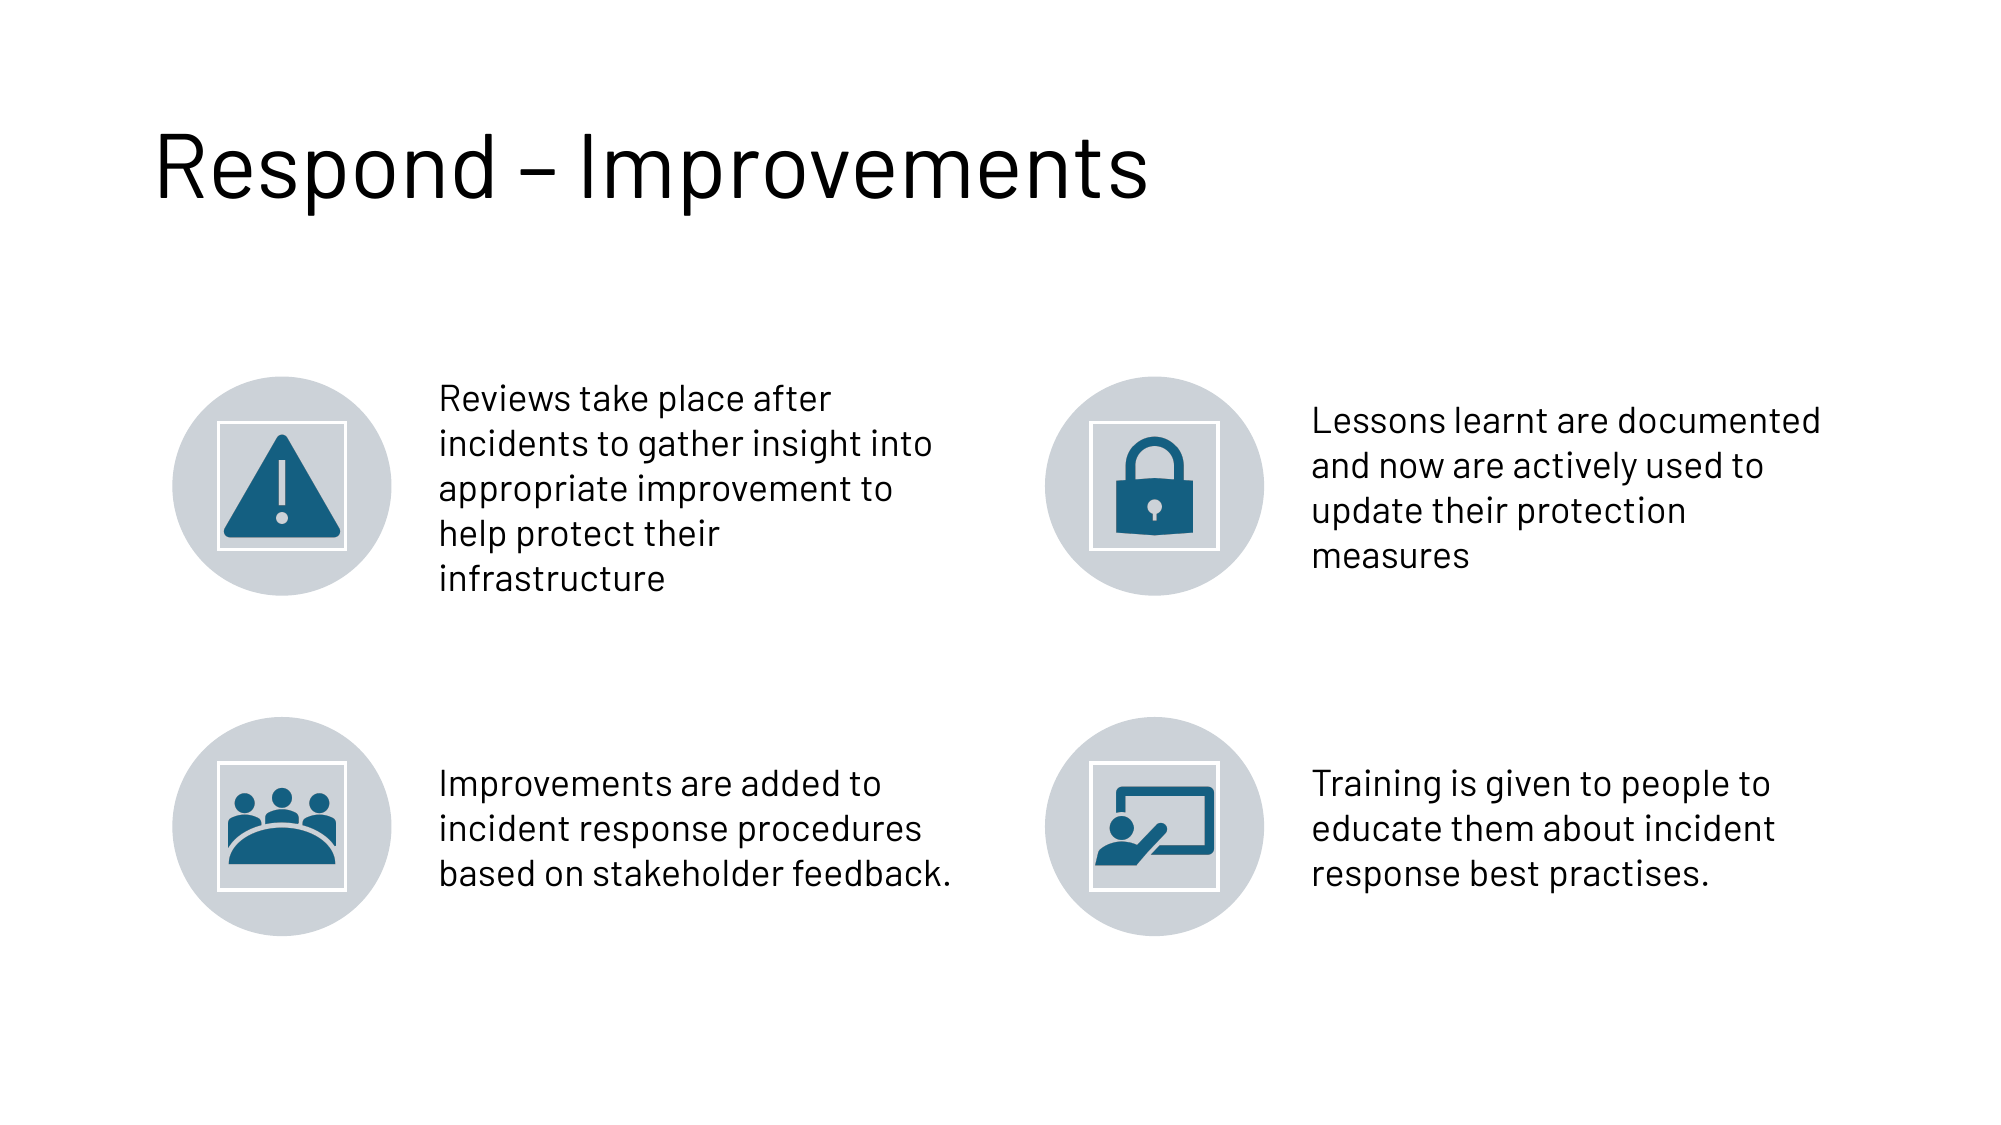

# Respond – Improvements
Reviews take place after incidents to gather insight into appropriate improvement to help protect their infrastructure
Lessons learnt are documented and now are actively used to update their protection measures
Improvements are added to incident response procedures based on stakeholder feedback.
Training is given to people to educate them about incident response best practises.